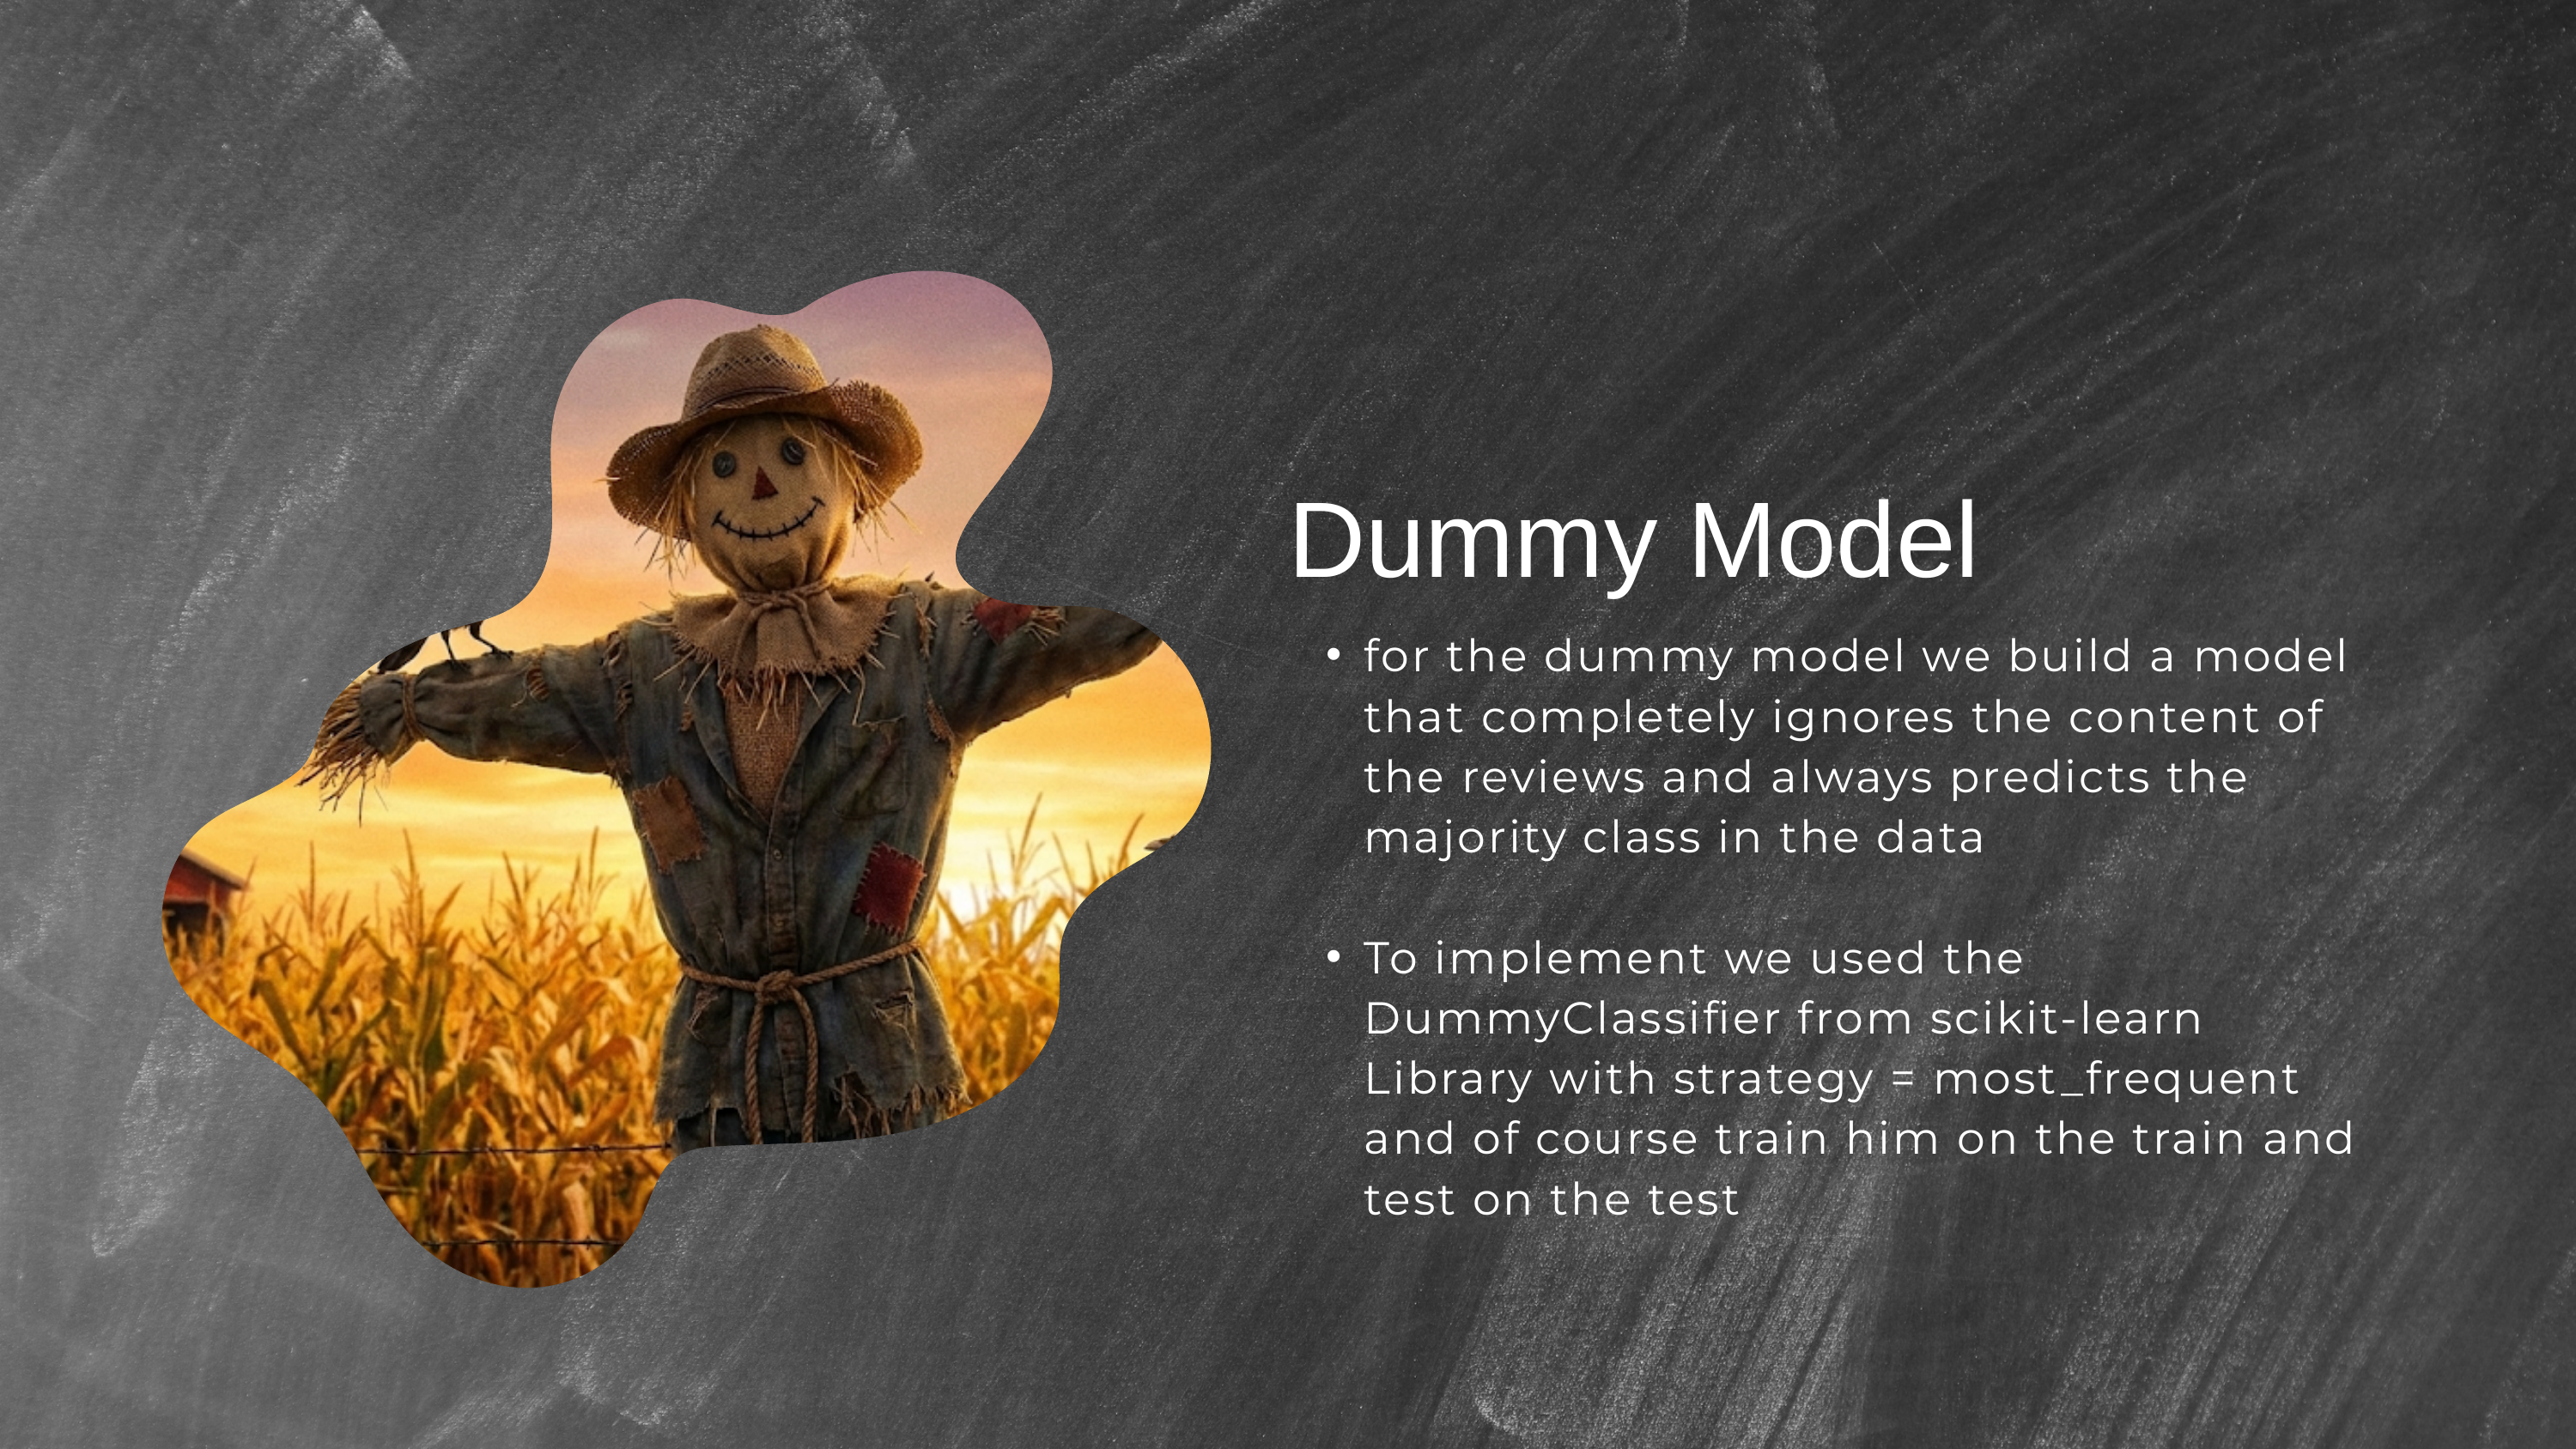

Dummy Model
for the dummy model we build a model that completely ignores the content of the reviews and always predicts the majority class in the data

To implement we used the DummyClassifier from scikit-learn Library with strategy = most_frequent and of course train him on the train and test on the test